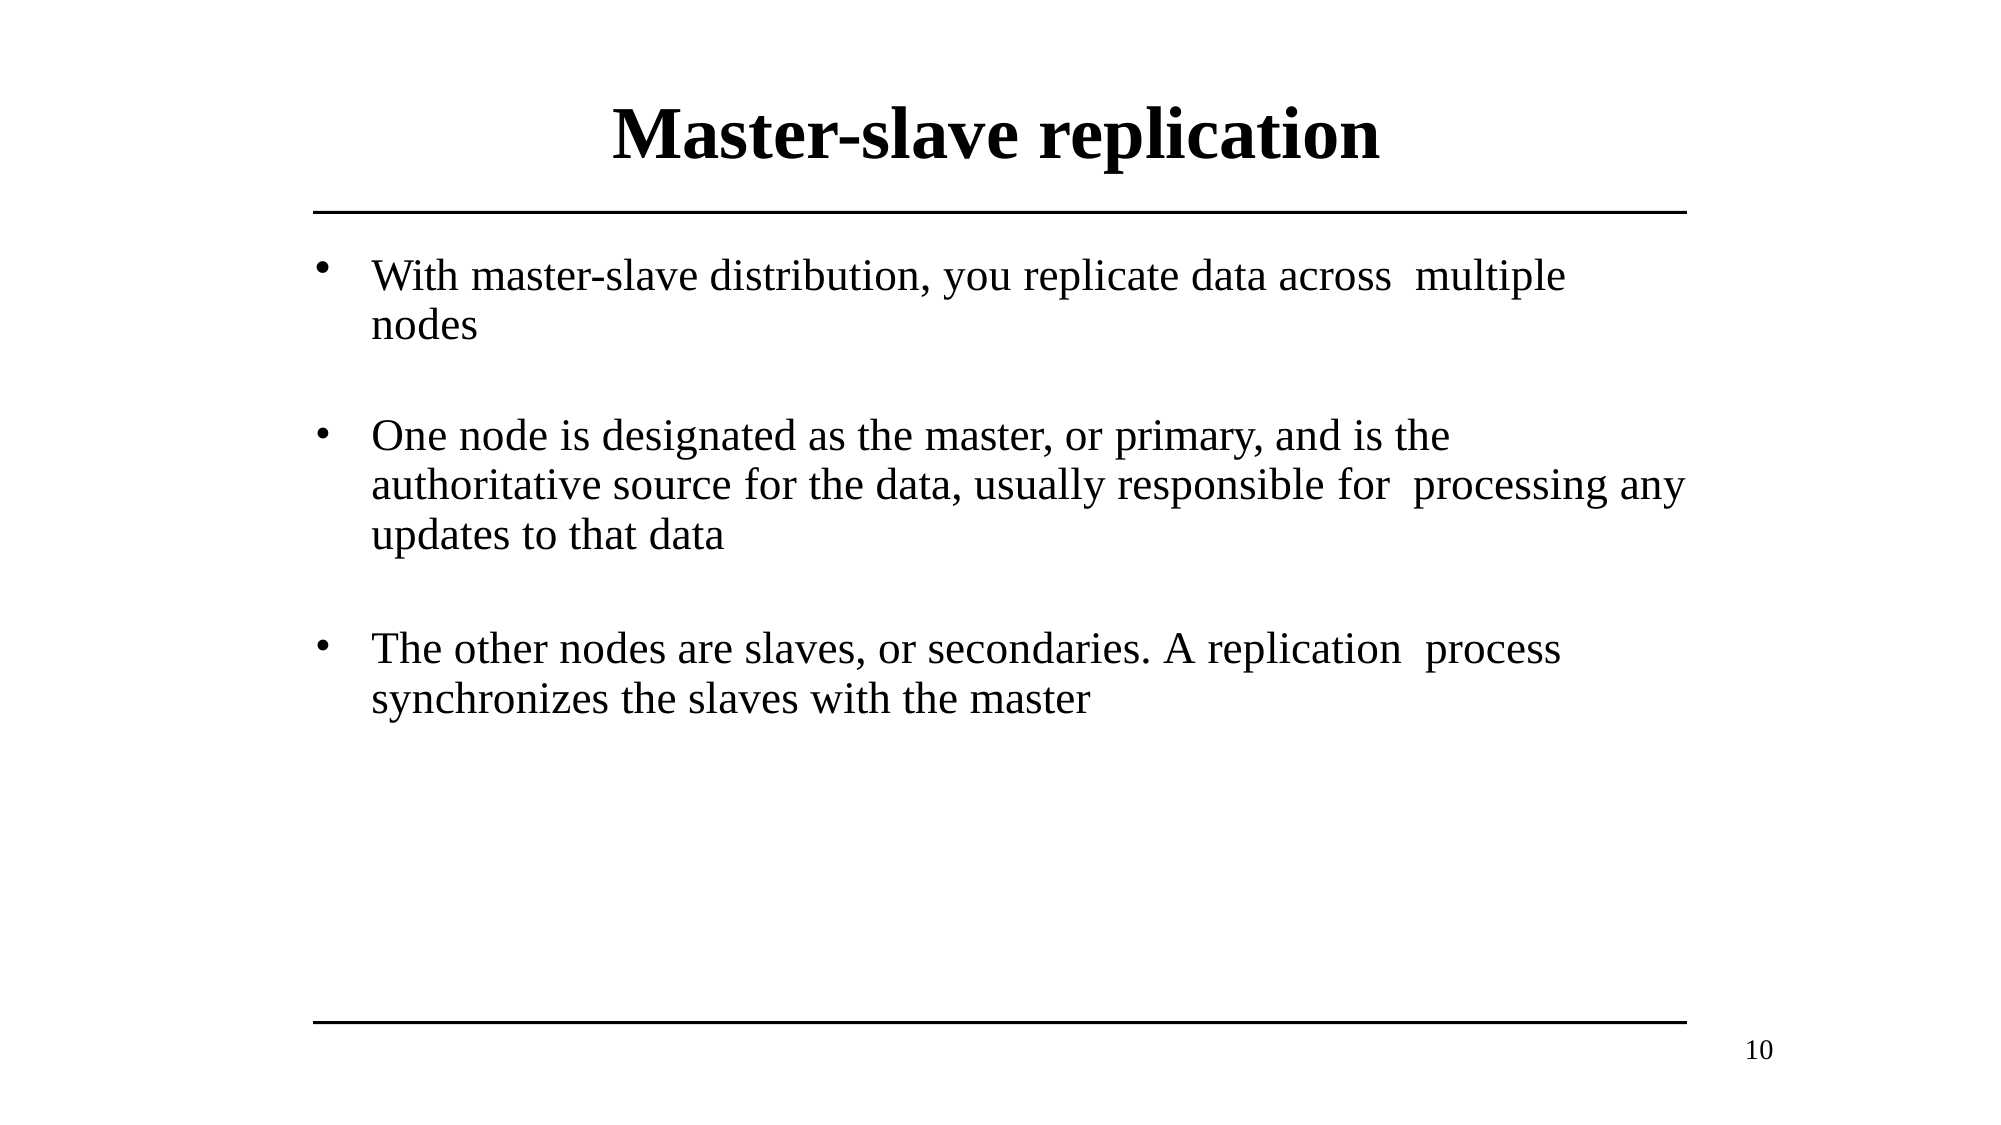

# Master-slave replication

With master-slave distribution, you replicate data across  multiple nodes

One node is designated as the master, or primary, and is the  authoritative source for the data, usually responsible for  processing any updates to that data

The other nodes are slaves, or secondaries. A replication  process synchronizes the slaves with the master

10